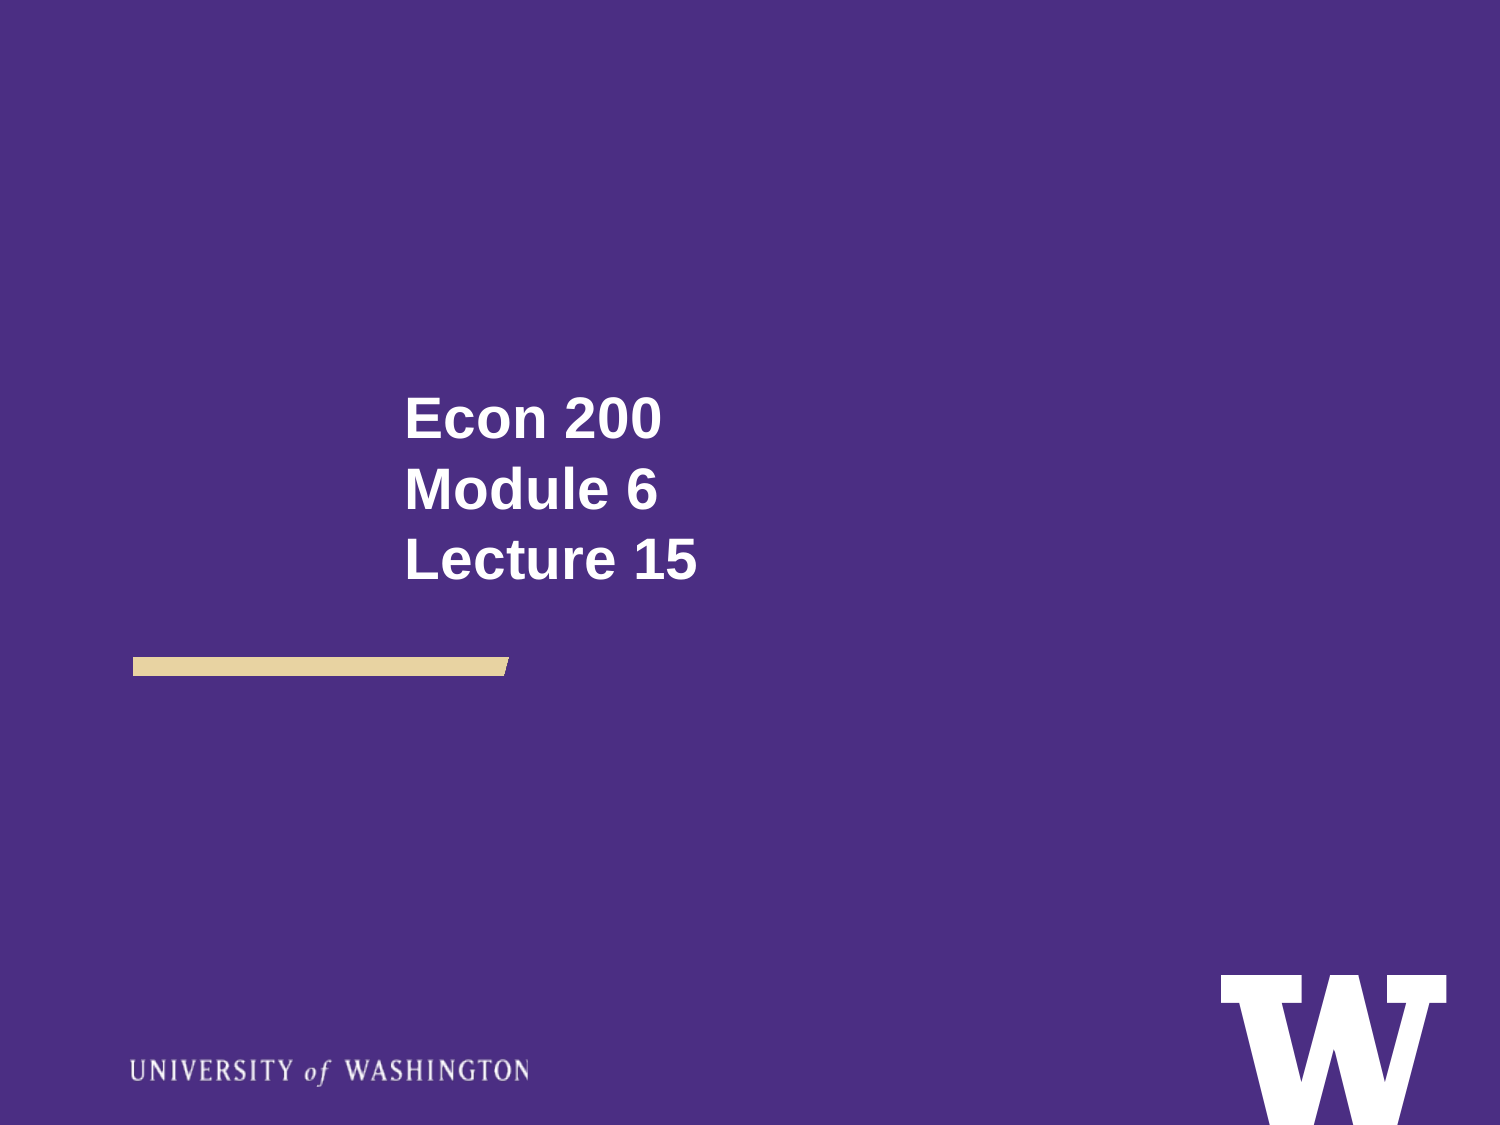

# Econ 200 Module 6 Lecture 15